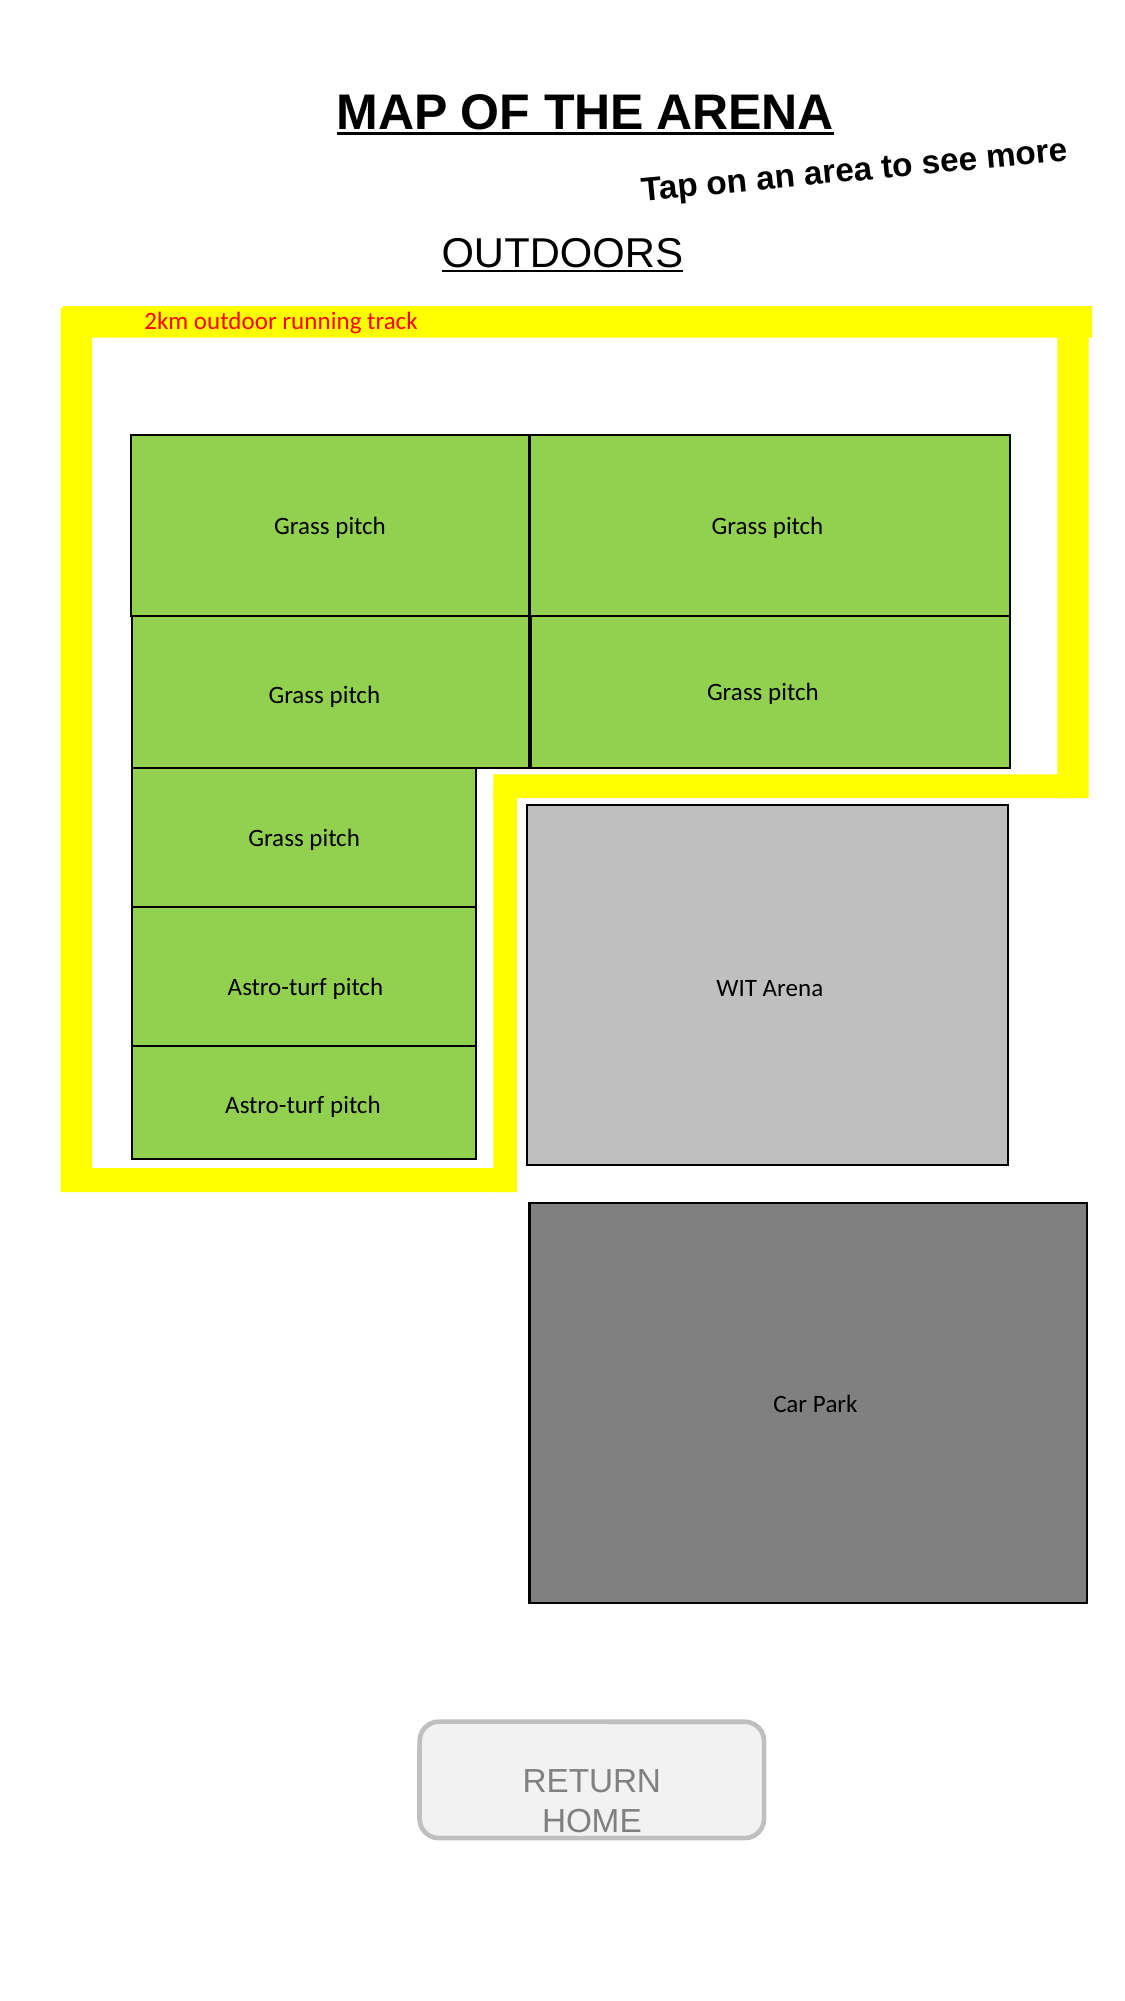

MAP OF THE ARENA
Tap on an area to see more
OUTDOORS
2km outdoor running track

Grass pitch
Grass pitch

Grass pitch
Grass pitch

Grass pitch

Astro-turf pitch
WIT Arena

Astro-turf pitch

Car Park

RETURN HOME